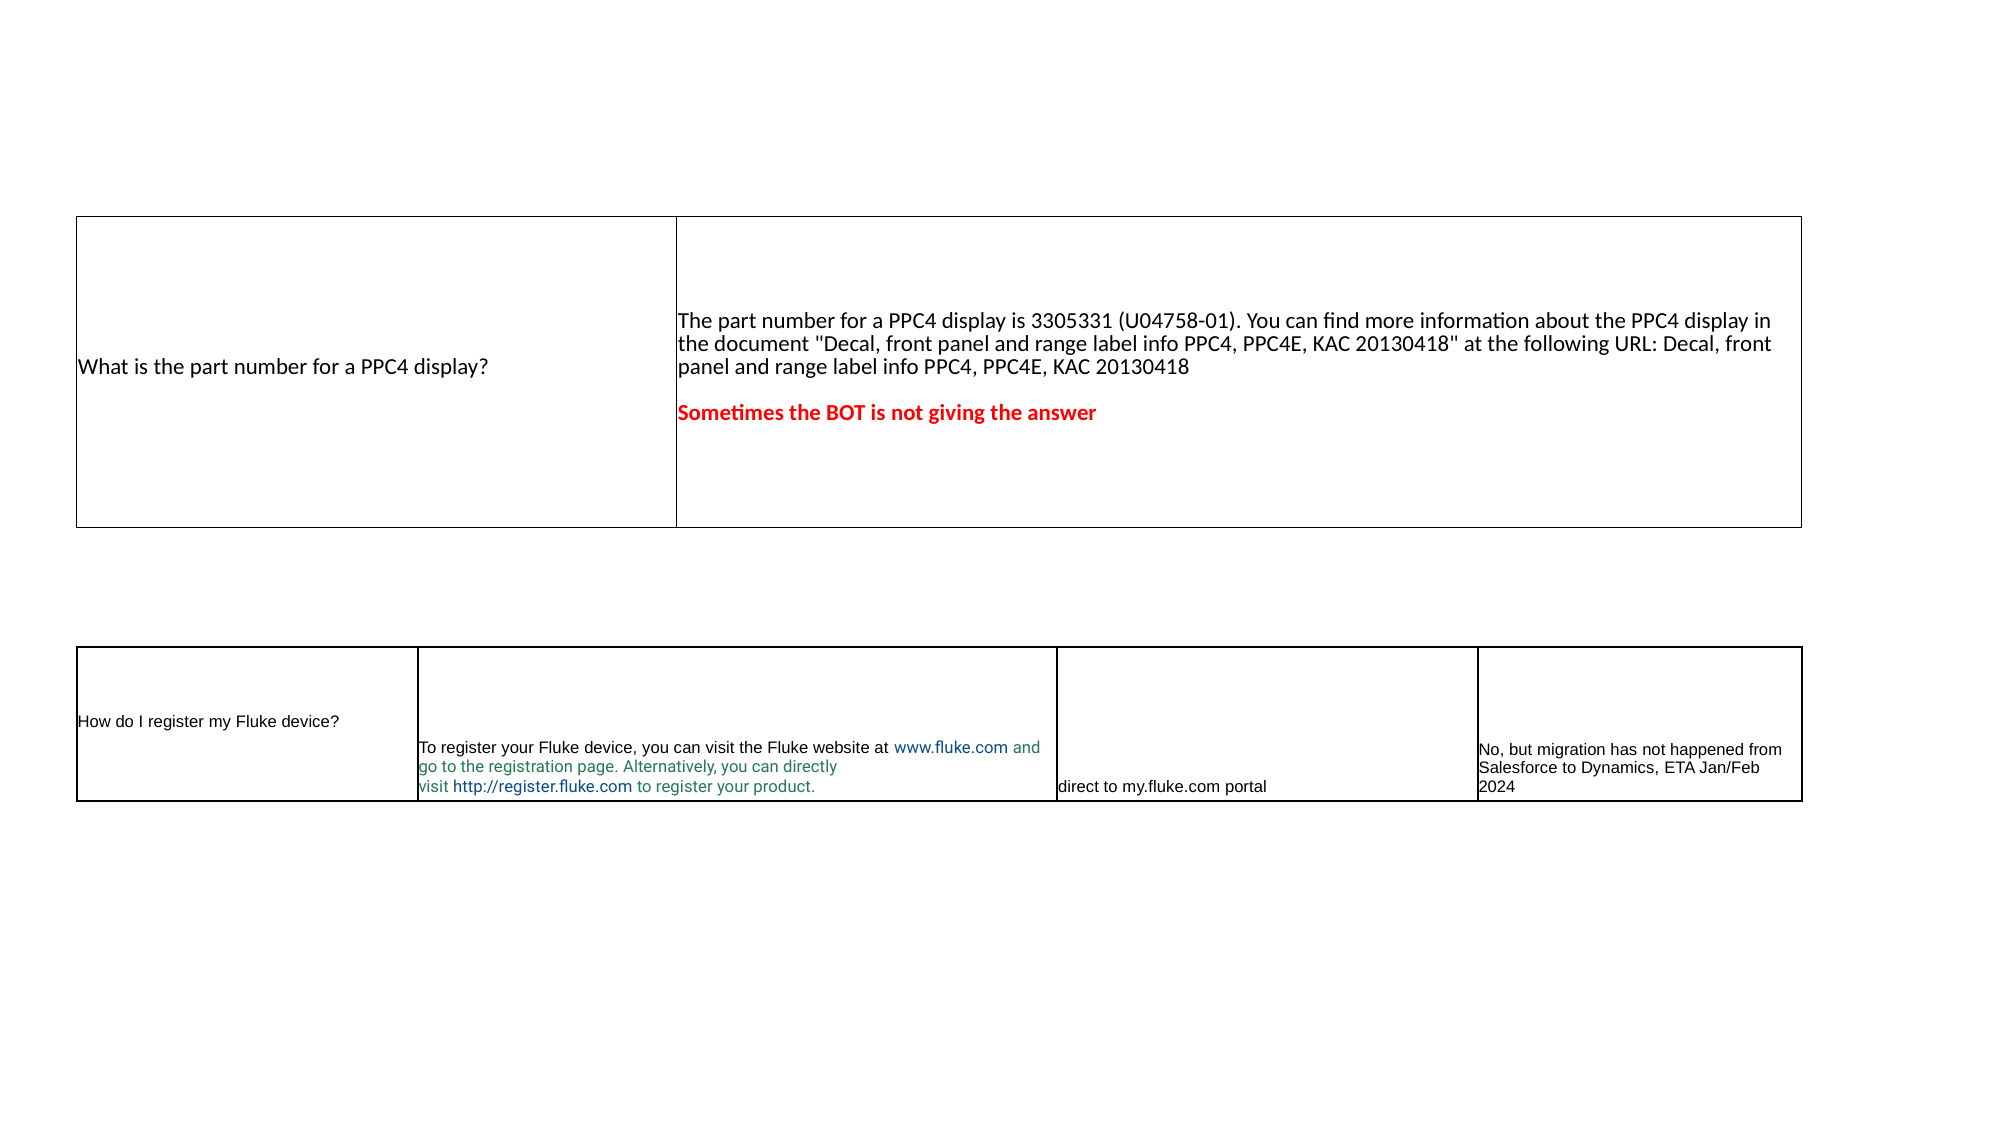

| What is the part number for a PPC4 display? | The part number for a PPC4 display is 3305331 (U04758-01). You can find more information about the PPC4 display in the document "Decal, front panel and range label info PPC4, PPC4E, KAC 20130418" at the following URL: Decal, front panel and range label info PPC4, PPC4E, KAC 20130418 Sometimes the BOT is not giving the answer |
| --- | --- |
| How do I register my Fluke device? | To register your Fluke device, you can visit the Fluke website at www.fluke.com and go to the registration page. Alternatively, you can directly visit http://register.fluke.com to register your product. | direct to my.fluke.com portal | No, but migration has not happened from Salesforce to Dynamics, ETA Jan/Feb 2024 |
| --- | --- | --- | --- |